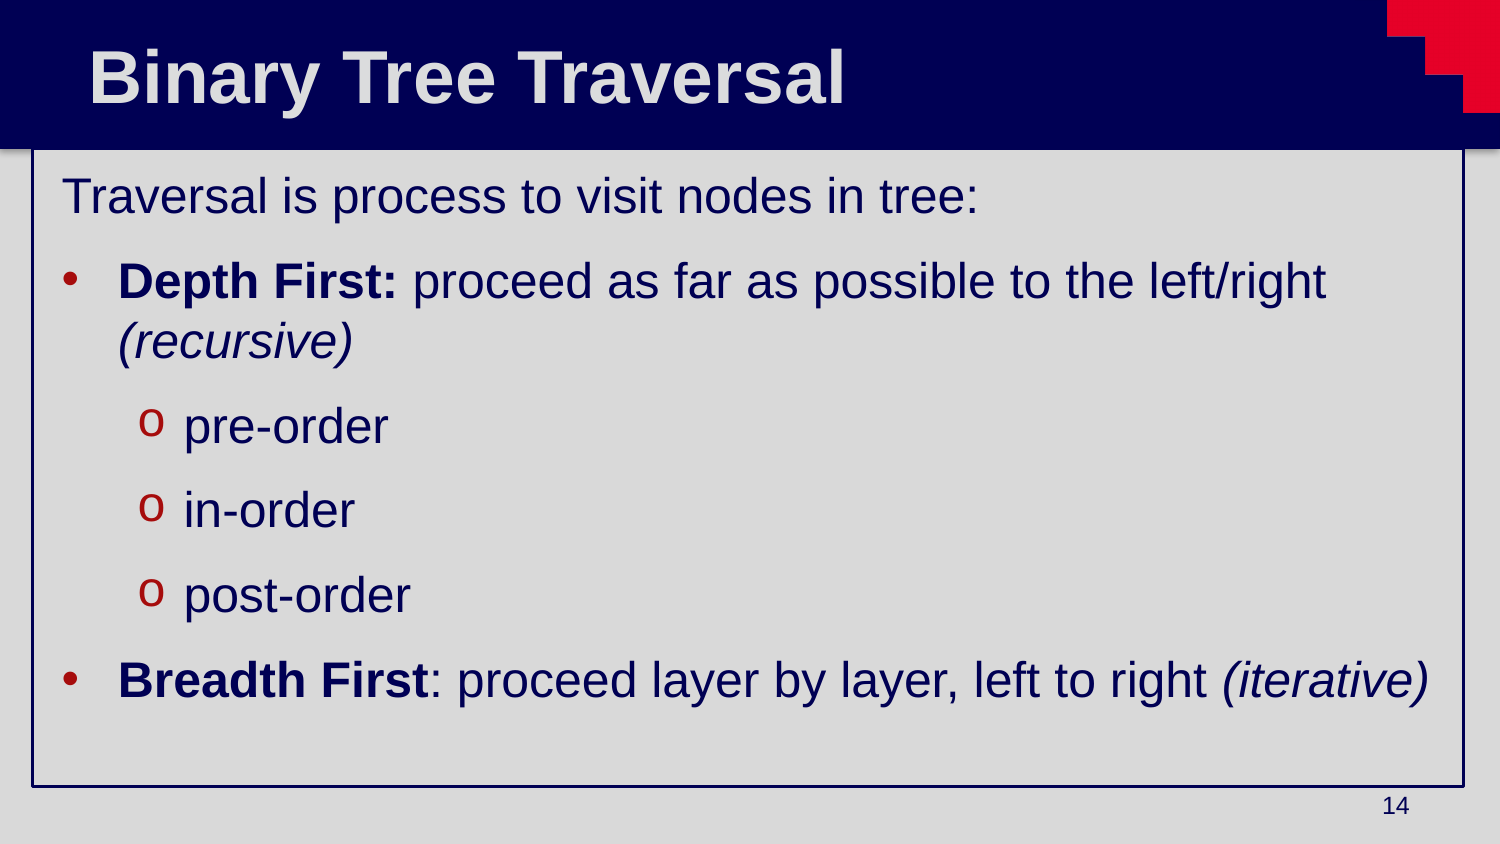

# Binary Tree Traversal
Traversal is process to visit nodes in tree:
Depth First: proceed as far as possible to the left/right (recursive)
pre-order
in-order
post-order
Breadth First: proceed layer by layer, left to right (iterative)

14